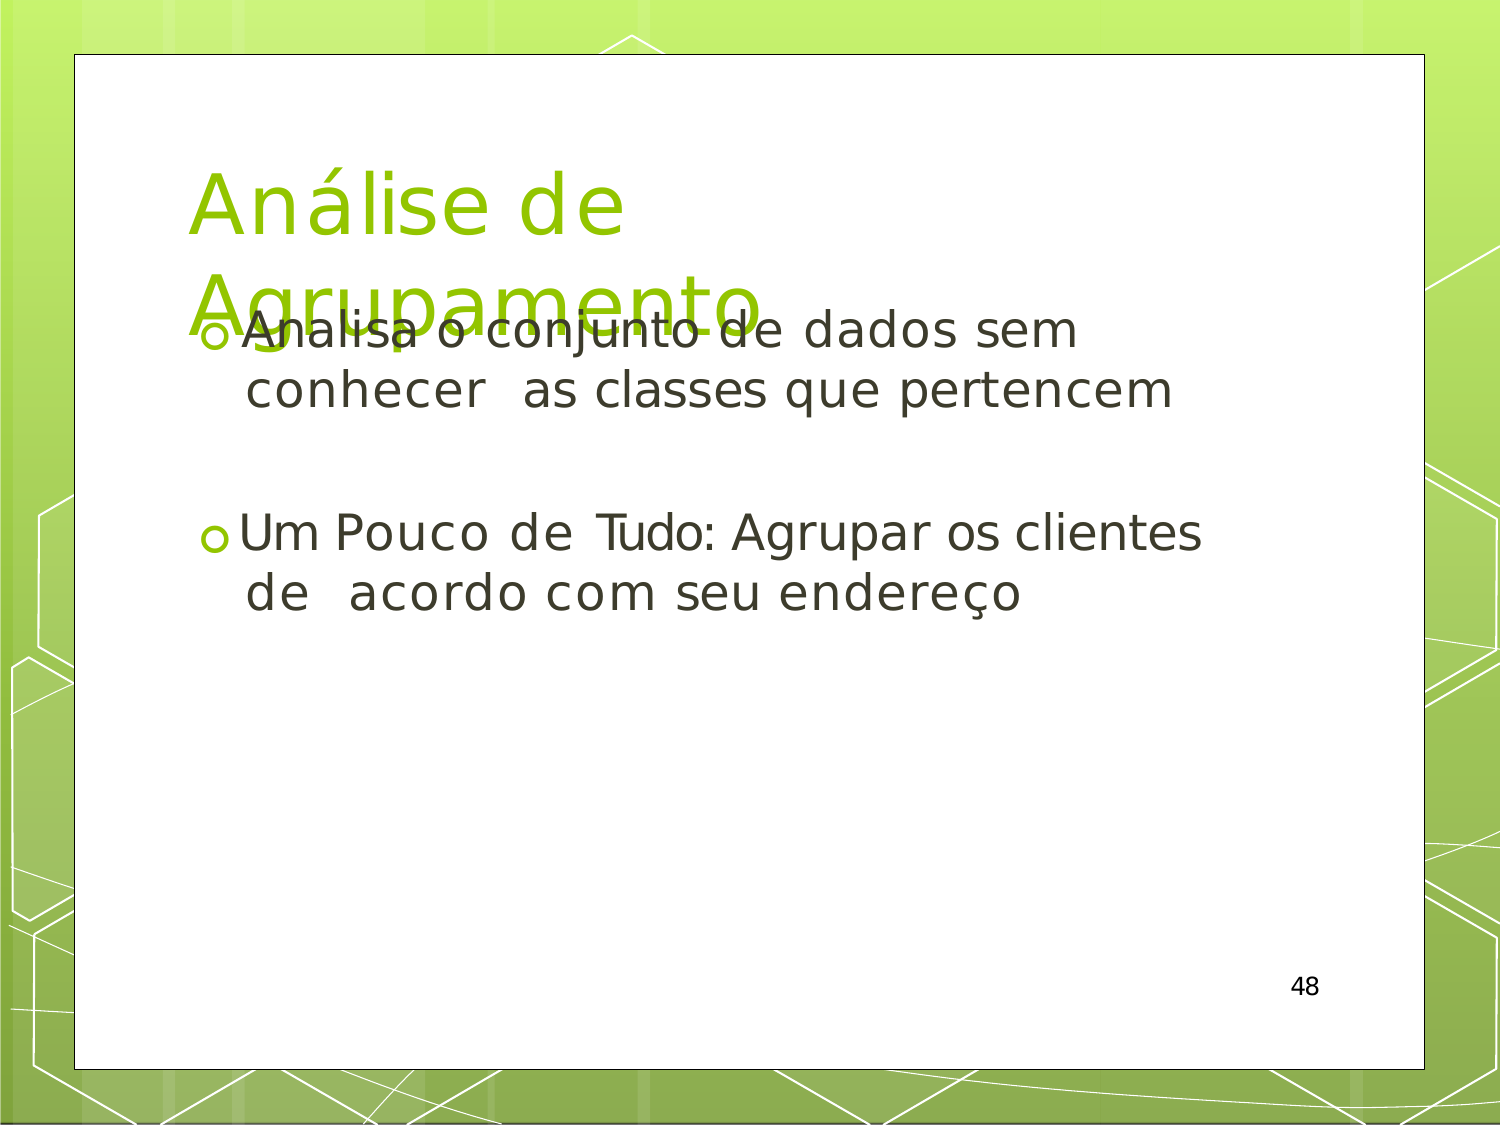

# Análise de Agrupamento
🞇 Analisa o conjunto de dados sem conhecer  as classes que pertencem

🞇 Um Pouco de Tudo: Agrupar os clientes de  acordo com seu endereço
48